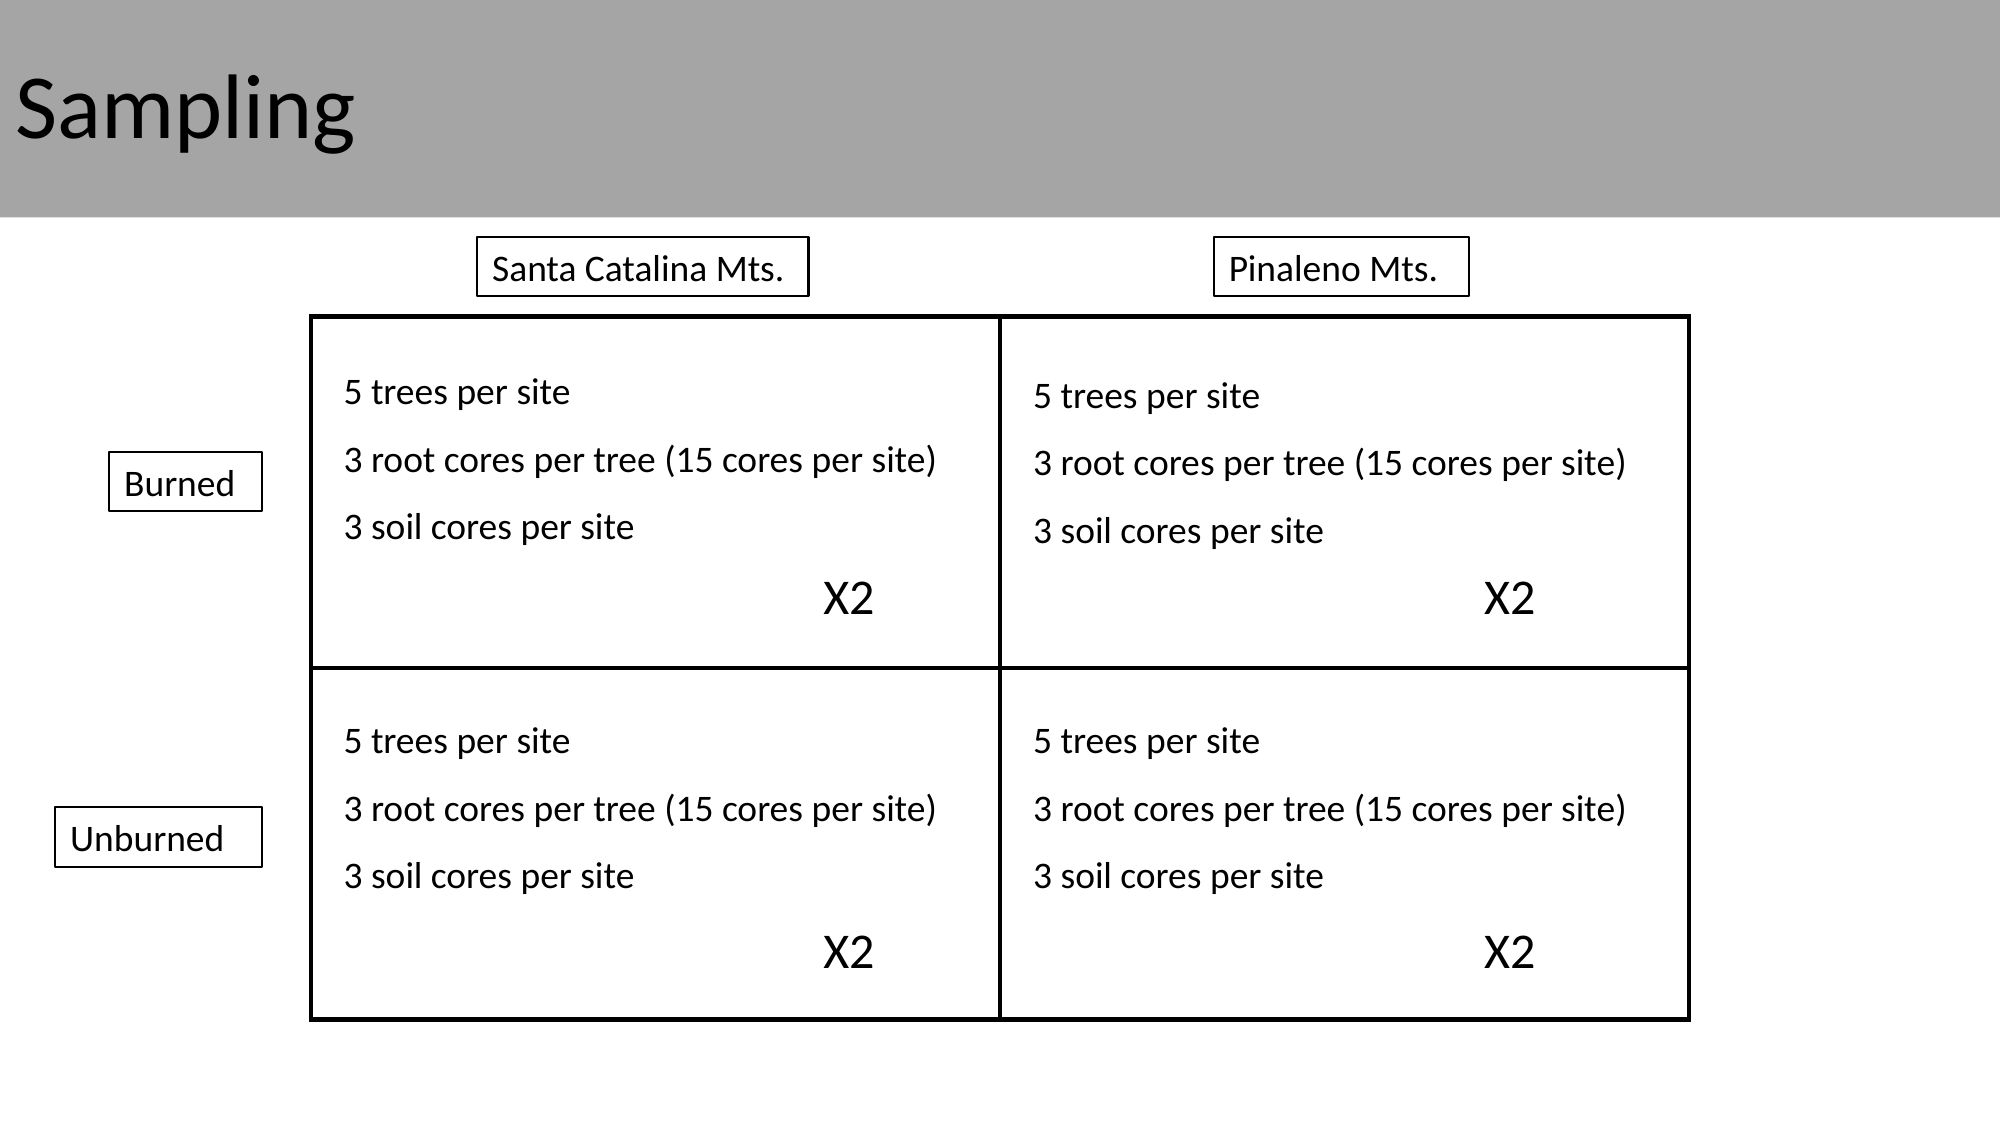

Sampling
Santa Catalina Mts.
Pinaleno Mts.

5 trees per site
3 root cores per tree (15 cores per site)
3 soil cores per site
5 trees per site
3 root cores per tree (15 cores per site)
3 soil cores per site
Burned
X2
X2
5 trees per site
3 root cores per tree (15 cores per site)
3 soil cores per site
5 trees per site
3 root cores per tree (15 cores per site)
3 soil cores per site
Unburned
X2
X2